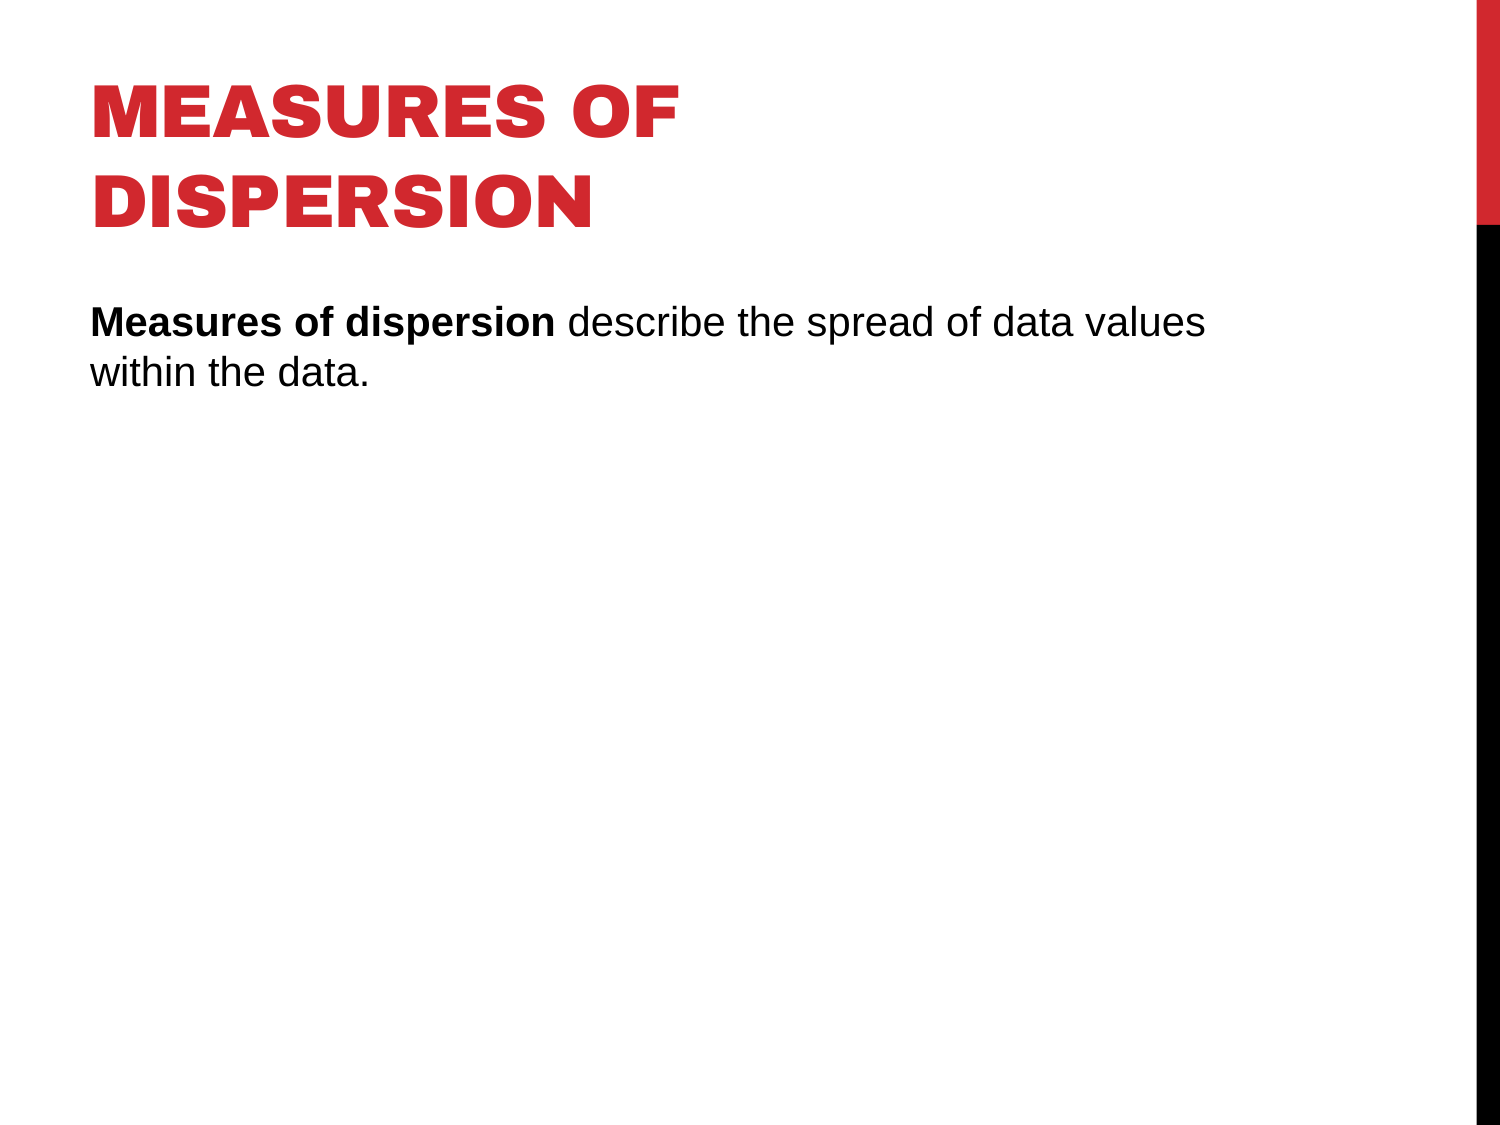

# Measures of Dispersion
Measures of dispersion describe the spread of data values within the data.